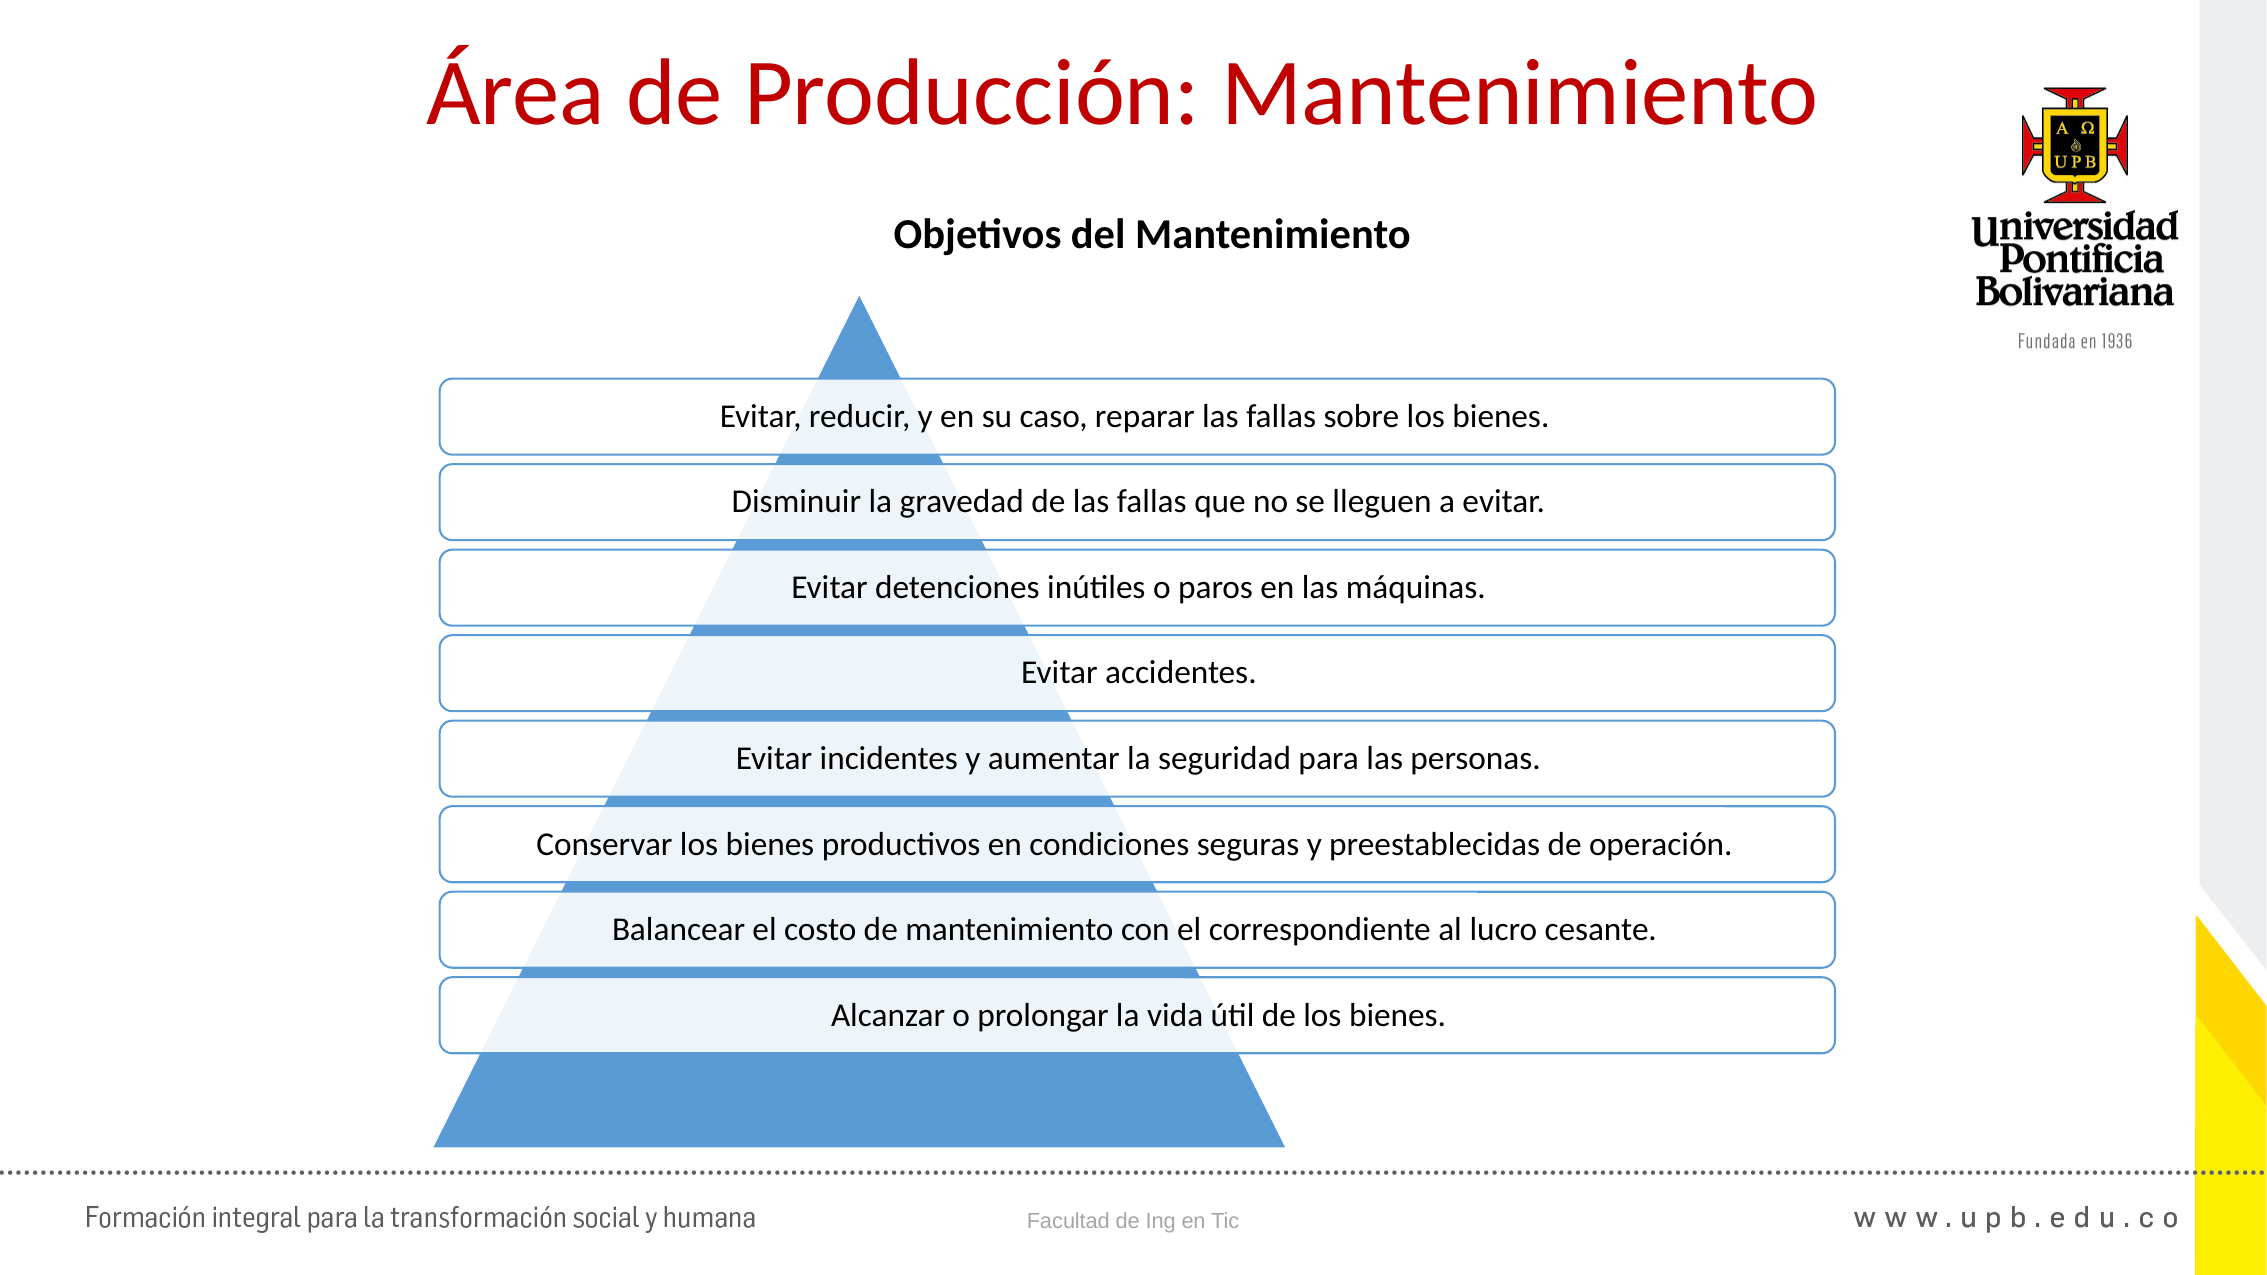

07:52
Teoría de las Organizaciones - Capítulo I: La Empresa
40
# Área de Producción: Mantenimiento
Objetivos del Mantenimiento
Evitar, reducir, y en su caso, reparar las fallas sobre los bienes.
Disminuir la gravedad de las fallas que no se lleguen a evitar.
Evitar detenciones inútiles o paros en las máquinas.
Evitar accidentes.
Evitar incidentes y aumentar la seguridad para las personas.
Conservar los bienes productivos en condiciones seguras y preestablecidas de operación.
Balancear el costo de mantenimiento con el correspondiente al lucro cesante.
Alcanzar o prolongar la vida útil de los bienes.